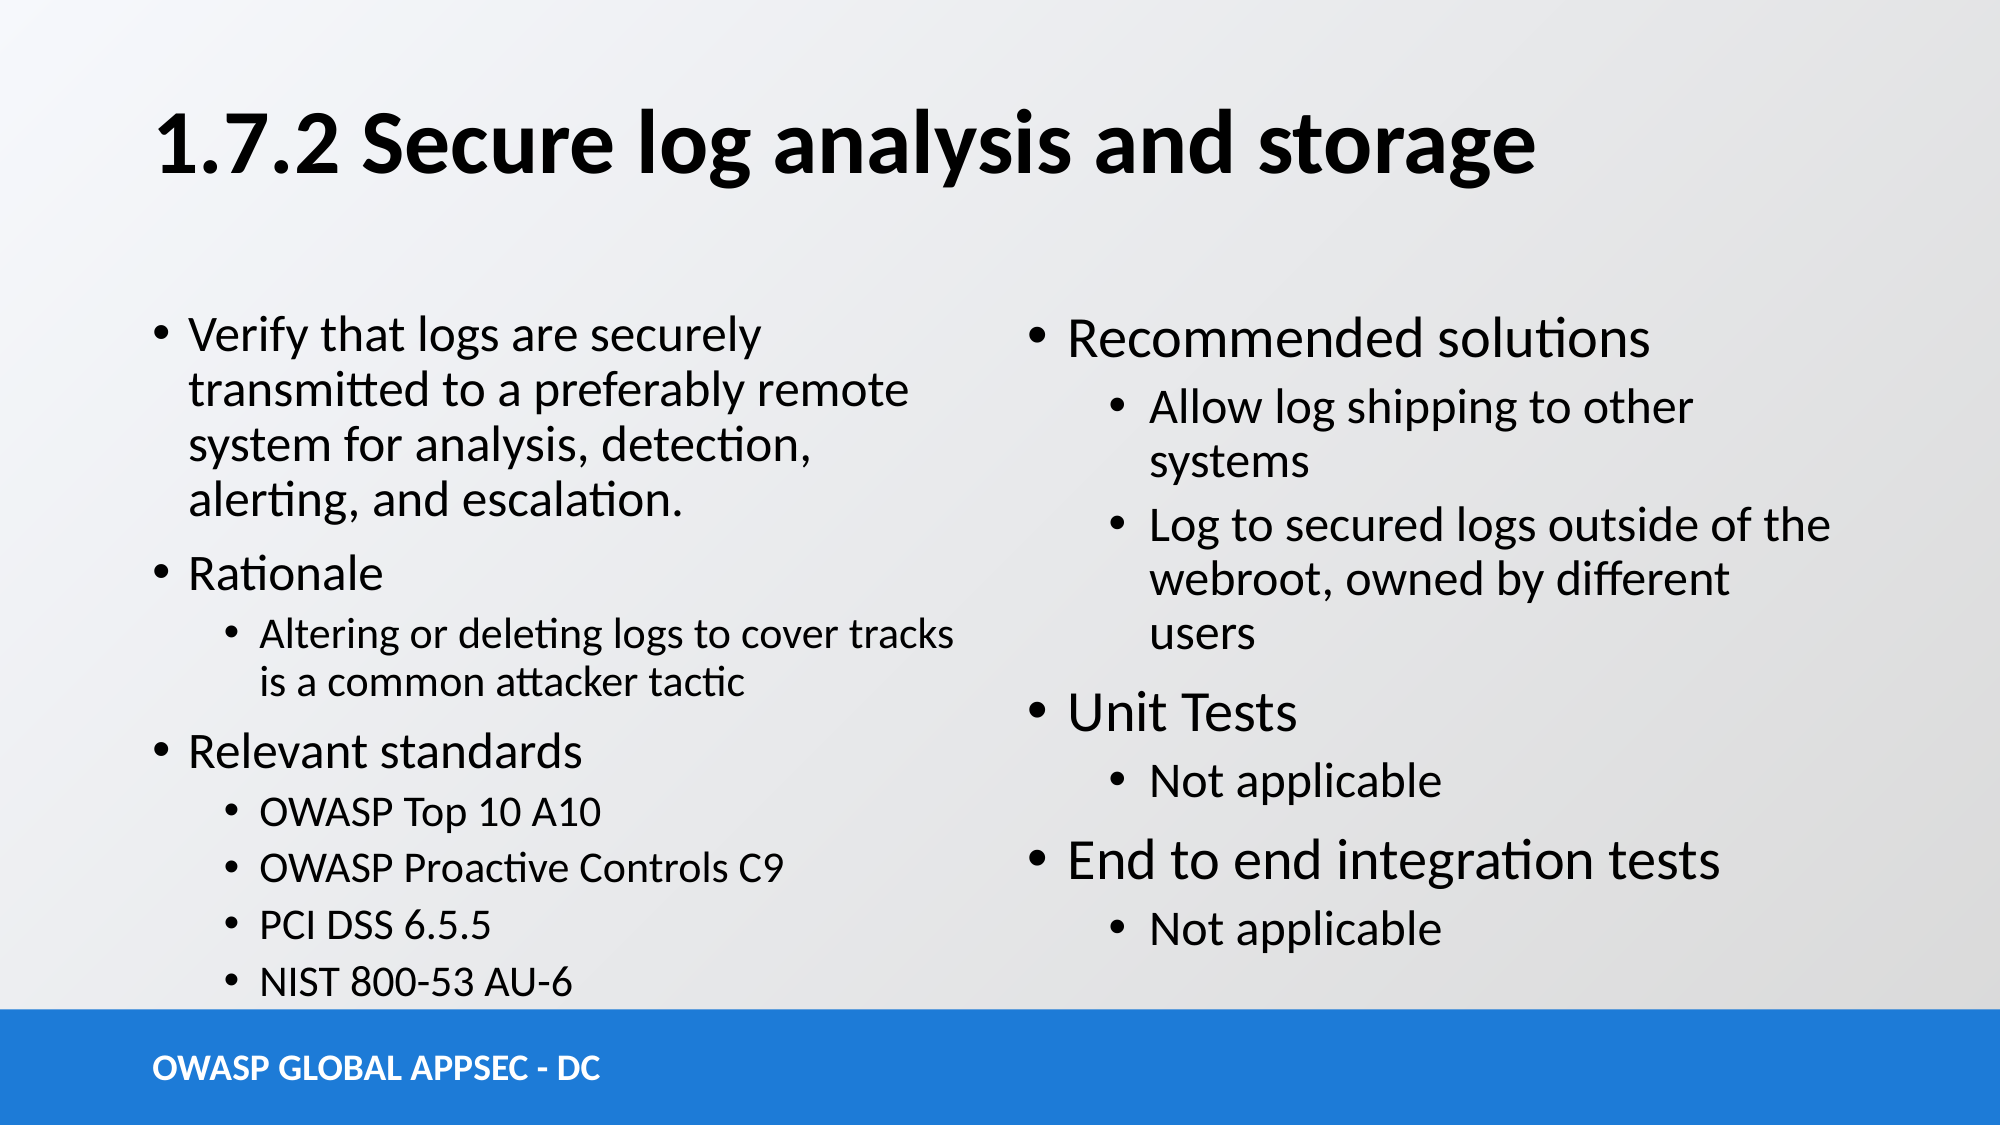

# 1.7.2 Secure log analysis and storage
Verify that logs are securely transmitted to a preferably remote system for analysis, detection, alerting, and escalation.
Rationale
Altering or deleting logs to cover tracks is a common attacker tactic
Relevant standards
OWASP Top 10 A10
OWASP Proactive Controls C9
PCI DSS 6.5.5
NIST 800-53 AU-6

Recommended solutions
Allow log shipping to other systems
Log to secured logs outside of the webroot, owned by different users
Unit Tests
Not applicable
End to end integration tests
Not applicable